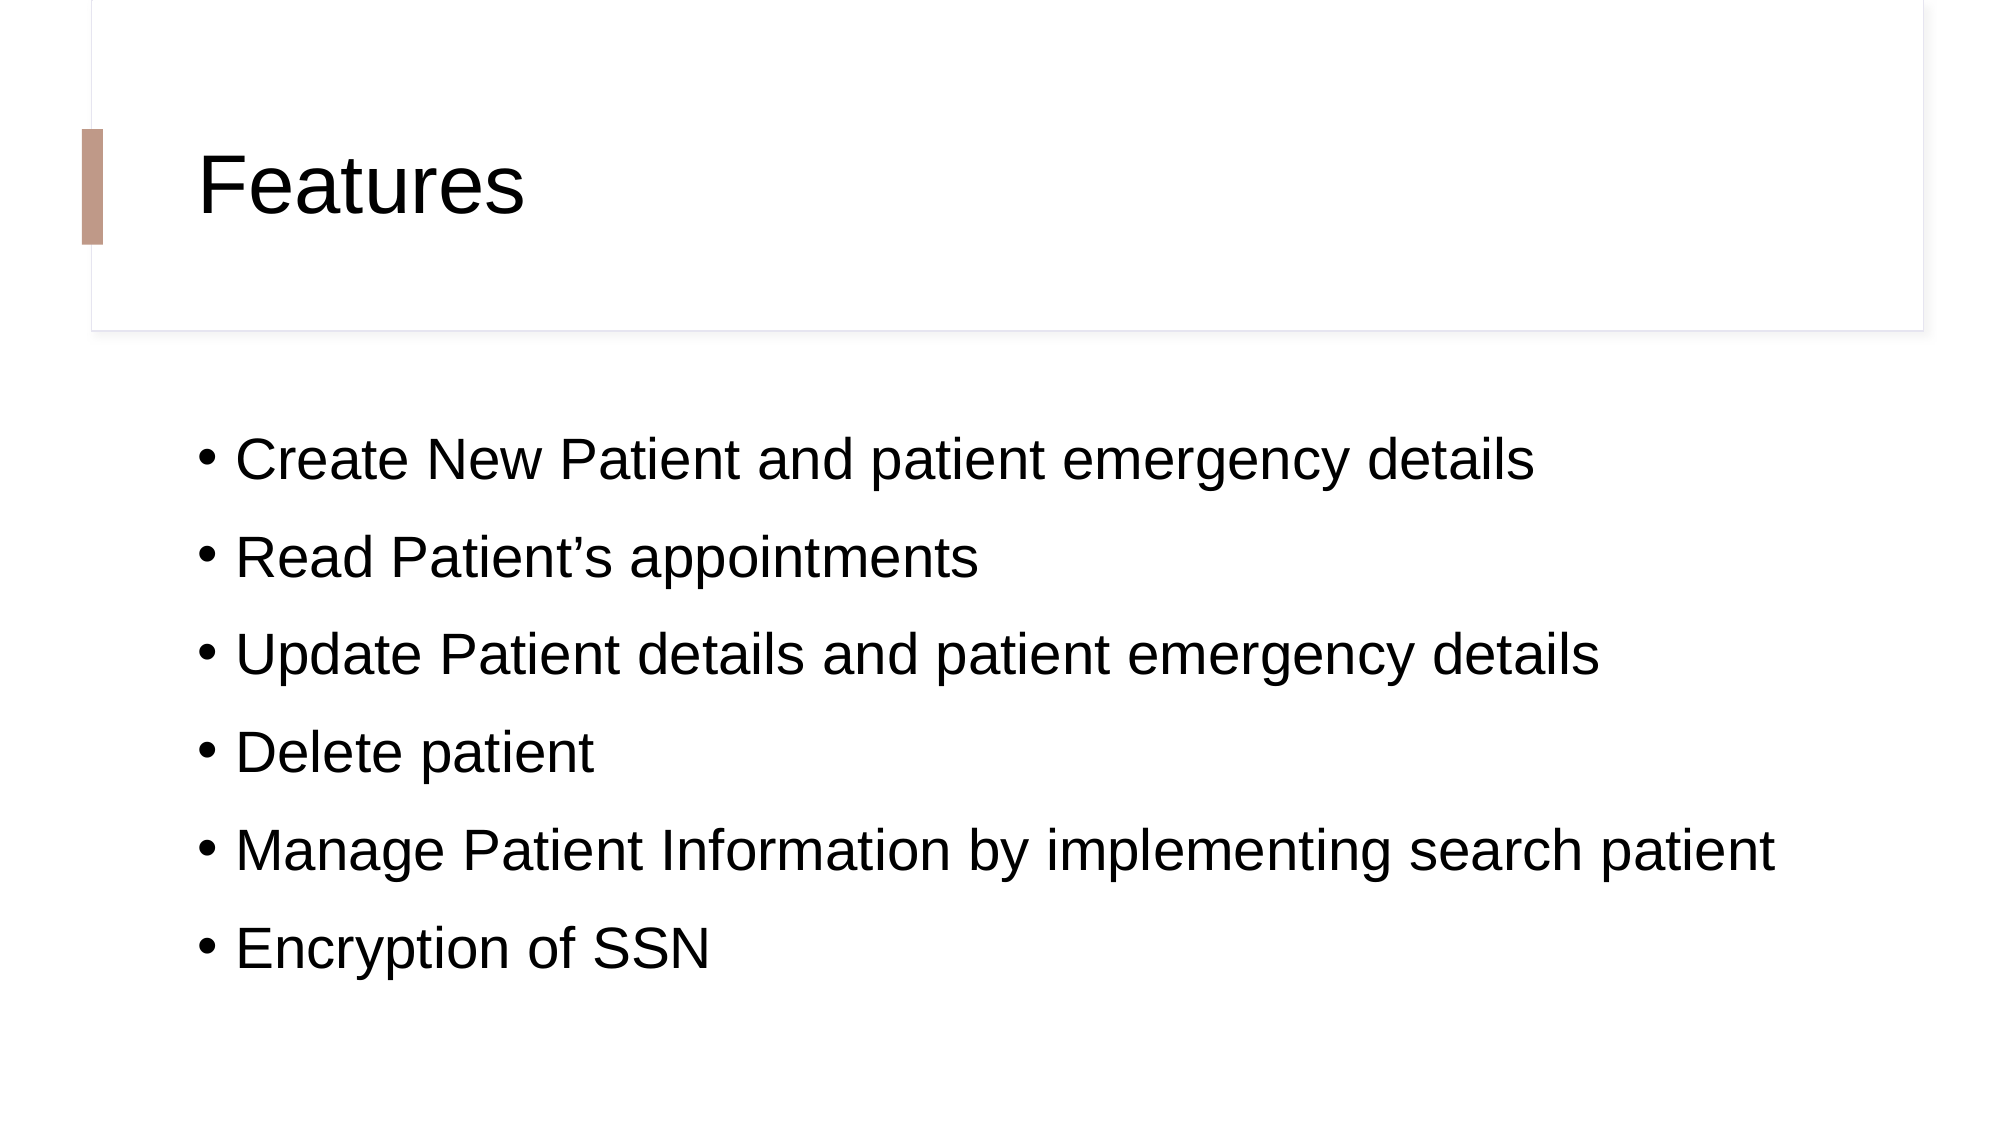

# Features
Create New Patient and patient emergency details
Read Patient’s appointments
Update Patient details and patient emergency details
Delete patient
Manage Patient Information by implementing search patient
Encryption of SSN